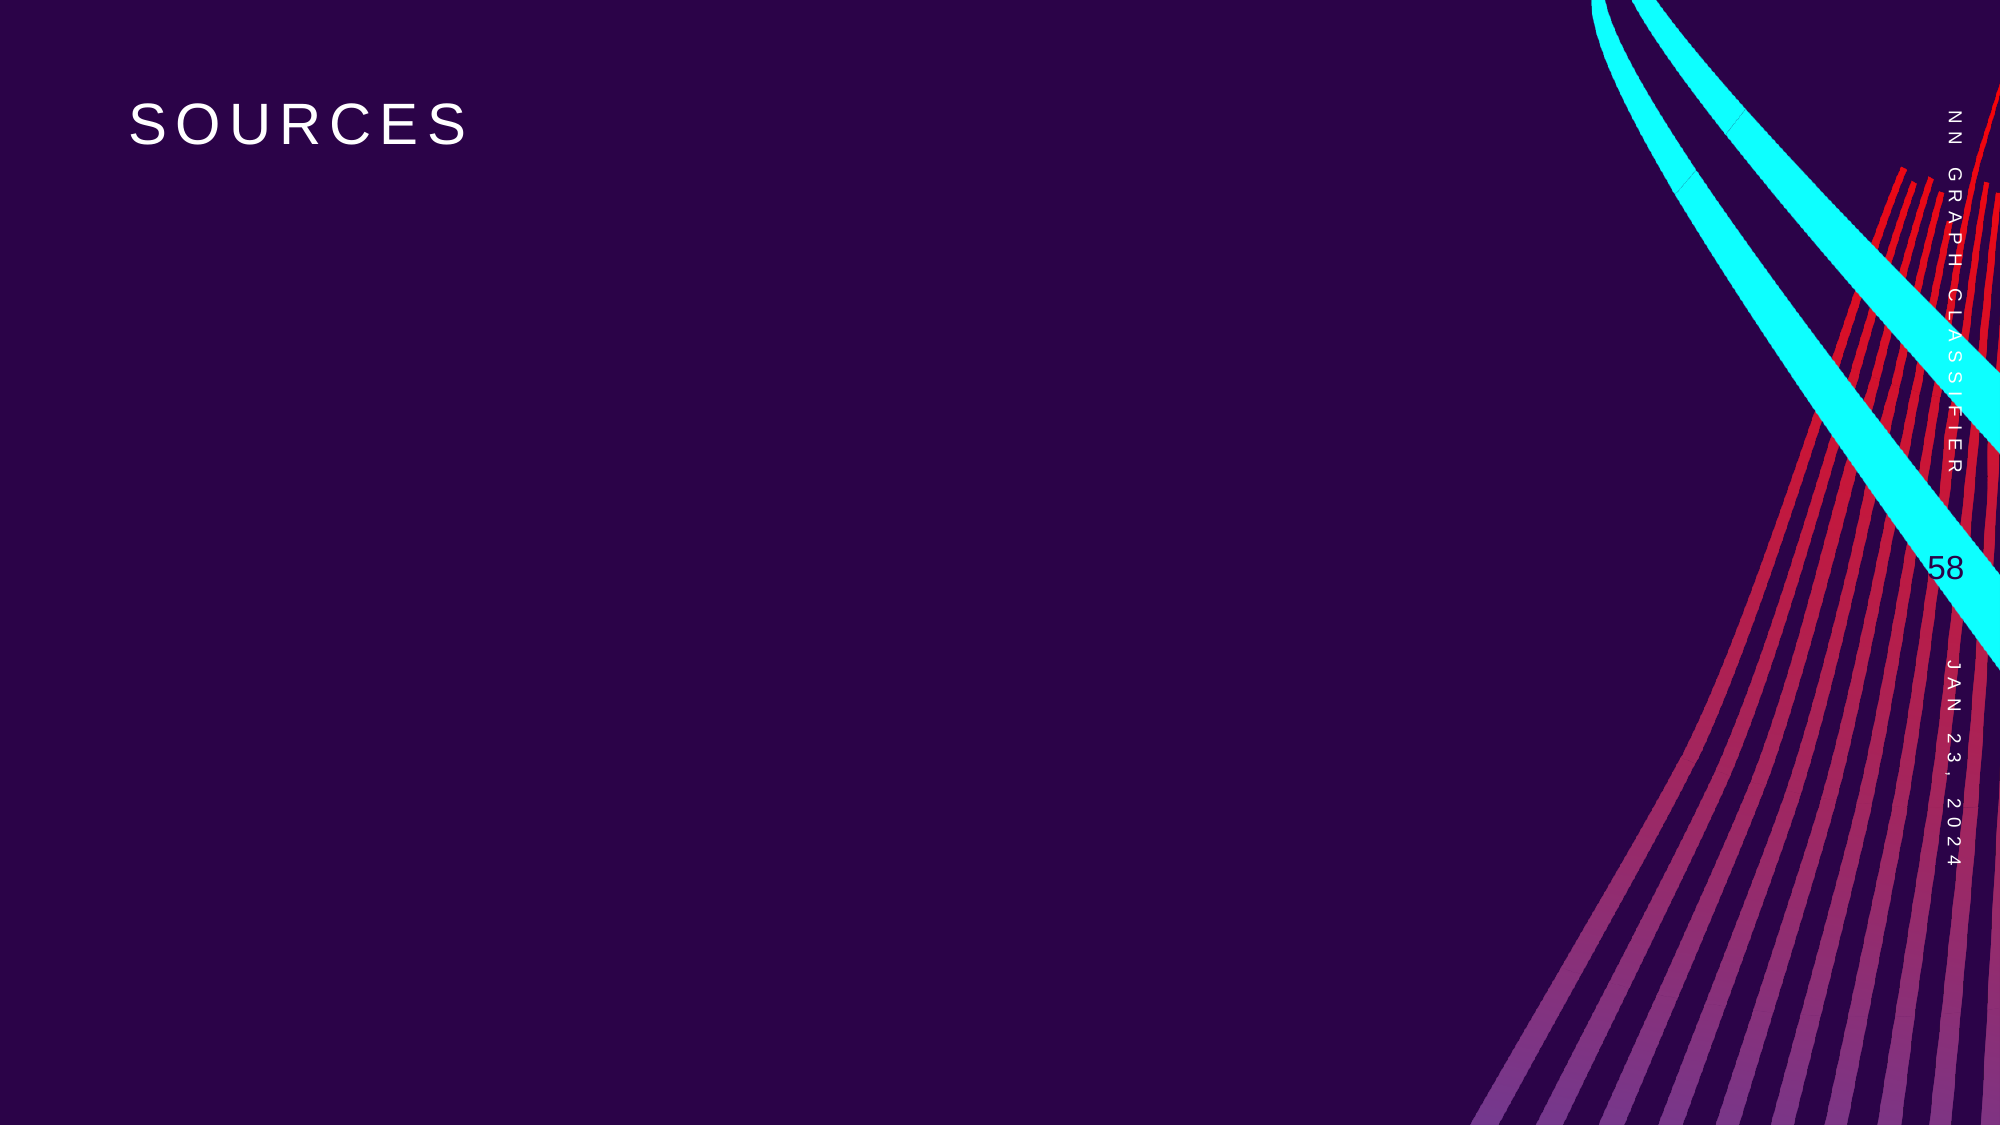

# Sources
NN Graph Classifier
58
Jan 23, 2024